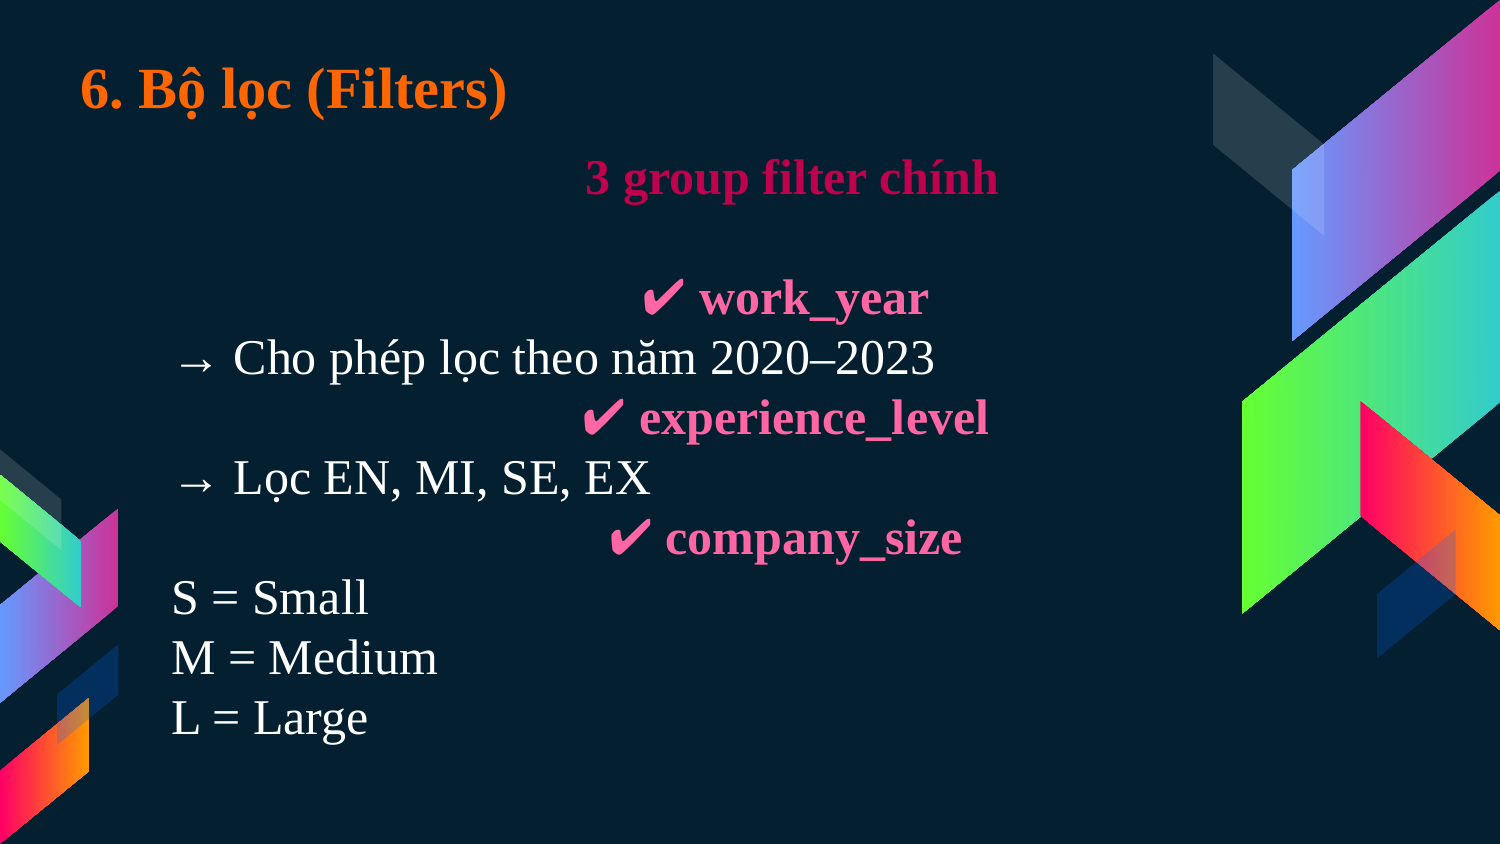

# 6. Bộ lọc (Filters)
 3 group filter chính

✔ work_year
→ Cho phép lọc theo năm 2020–2023
✔ experience_level
→ Lọc EN, MI, SE, EX
✔ company_size
S = Small
M = Medium
L = Large
28